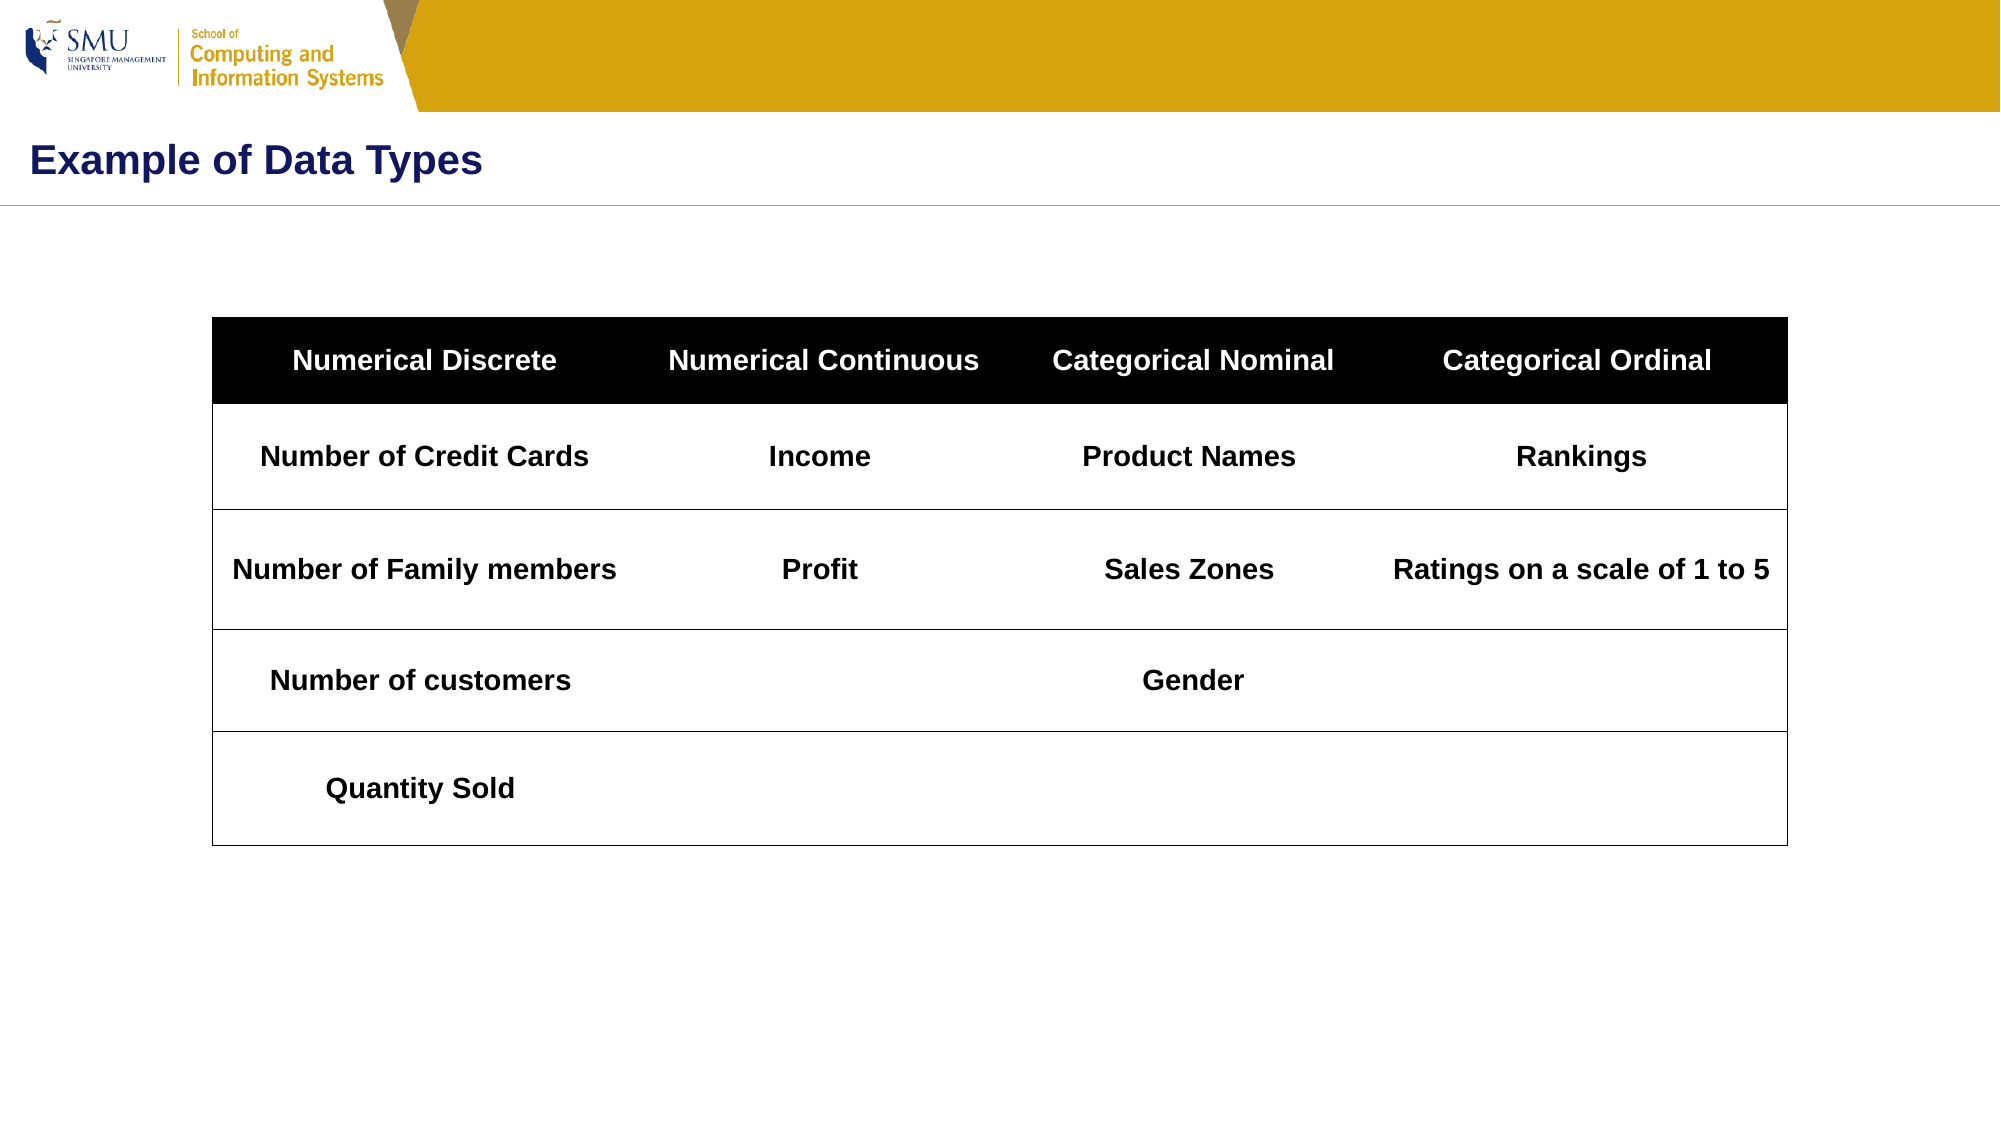

Example of Data Types
| Numerical Discrete | Numerical Continuous | Categorical Nominal | Categorical Ordinal |
| --- | --- | --- | --- |
| Number of Credit Cards | Income | Product Names | Rankings |
| Number of Family members | Profit | Sales Zones | Ratings on a scale of 1 to 5 |
| Number of customers |  | Gender |  |
| Quantity Sold |  |  |  |